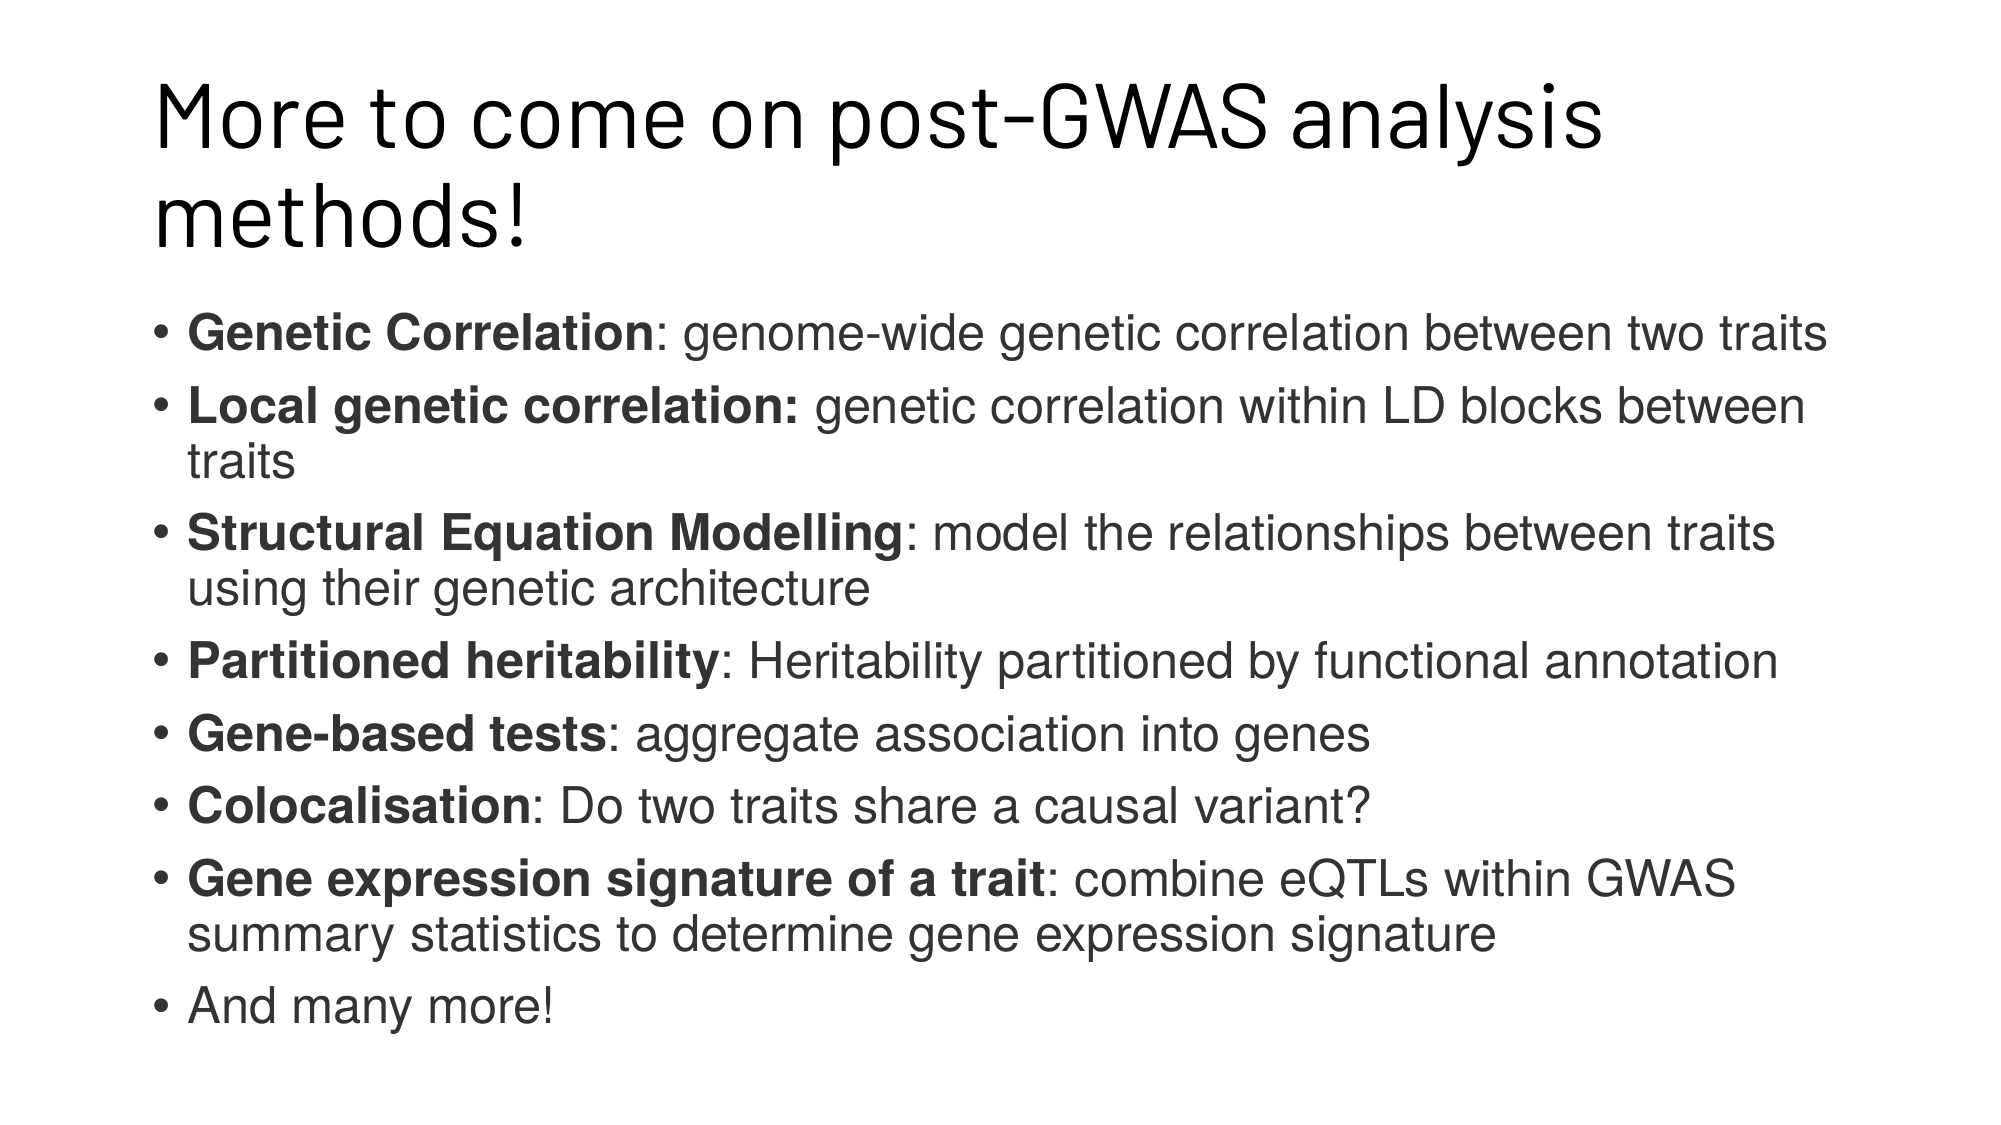

# More to come on post-GWAS analysis methods!
Genetic Correlation: genome-wide genetic correlation between two traits
Local genetic correlation: genetic correlation within LD blocks between traits
Structural Equation Modelling: model the relationships between traits using their genetic architecture
Partitioned heritability: Heritability partitioned by functional annotation
Gene-based tests: aggregate association into genes
Colocalisation: Do two traits share a causal variant?
Gene expression signature of a trait: combine eQTLs within GWAS summary statistics to determine gene expression signature
And many more!